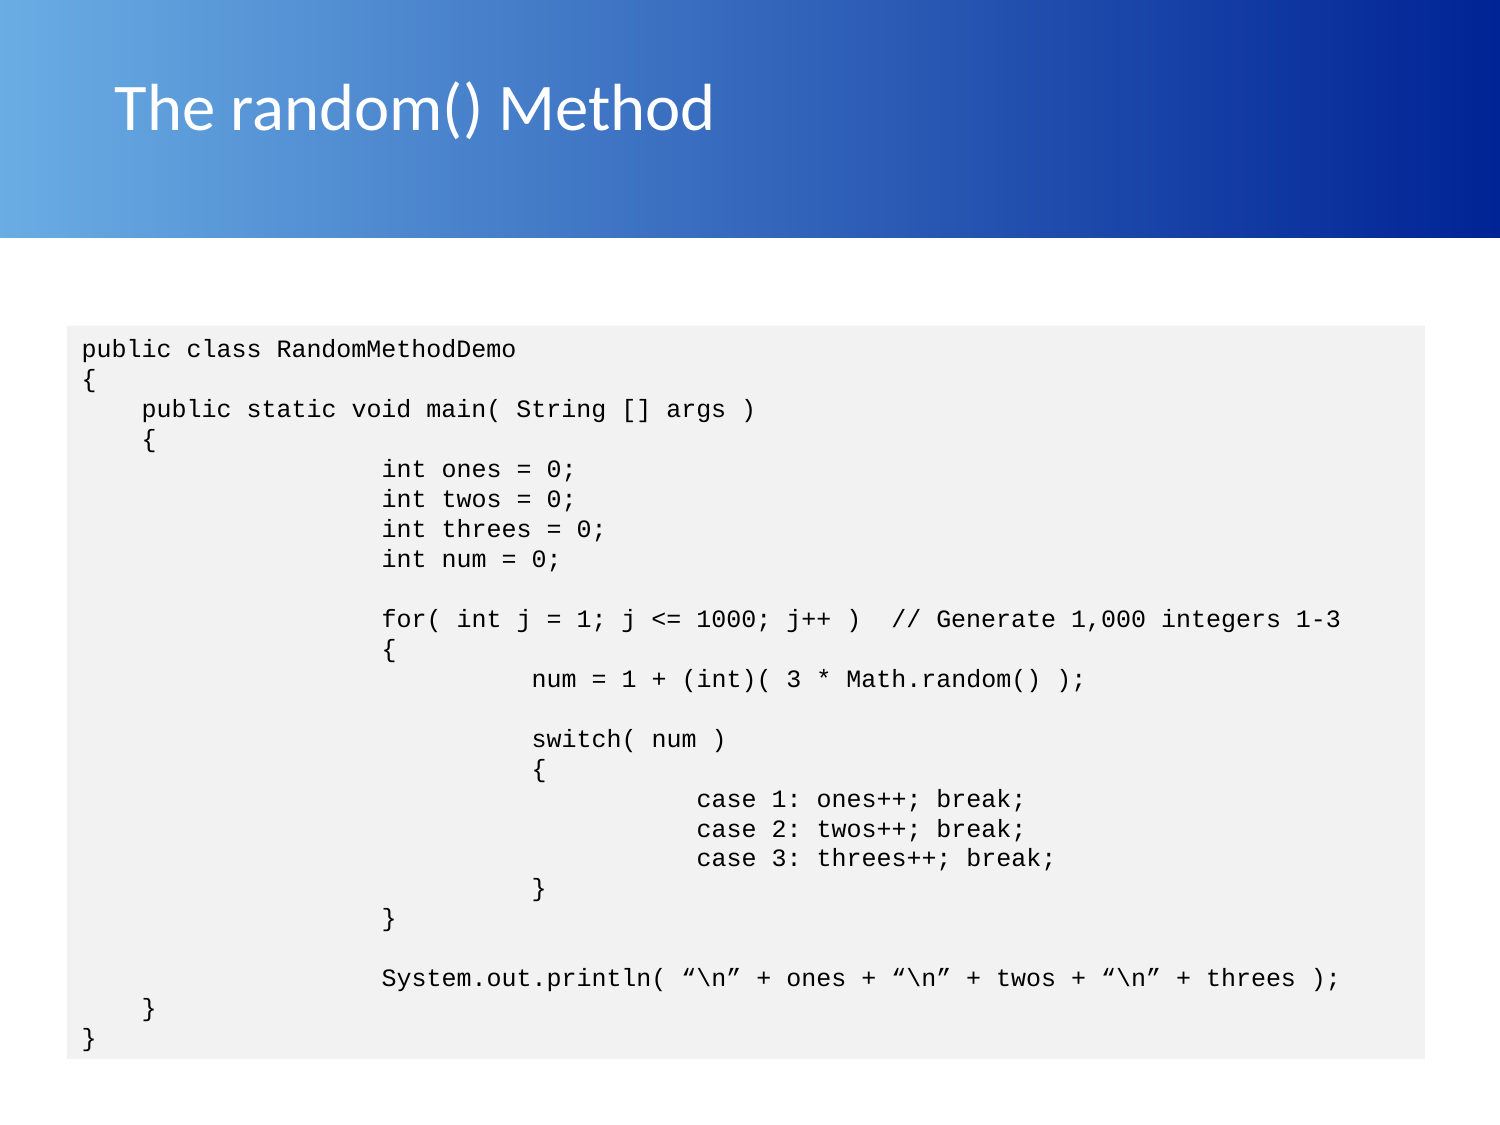

# The random() Method

public class RandomMethodDemo
{
    public static void main( String [] args )
    {
	   	int ones = 0;
		int twos = 0;
		int threes = 0;
		int num = 0;

		for( int j = 1; j <= 1000; j++ )  // Generate 1,000 integers 1-3
		{
			num = 1 + (int)( 3 * Math.random() );

			switch( num )
			{
				 case 1: ones++; break;
				 case 2: twos++; break;
				 case 3: threes++; break;
			}
		}

		System.out.println( “\n” + ones + “\n” + twos + “\n” + threes );
    }
}